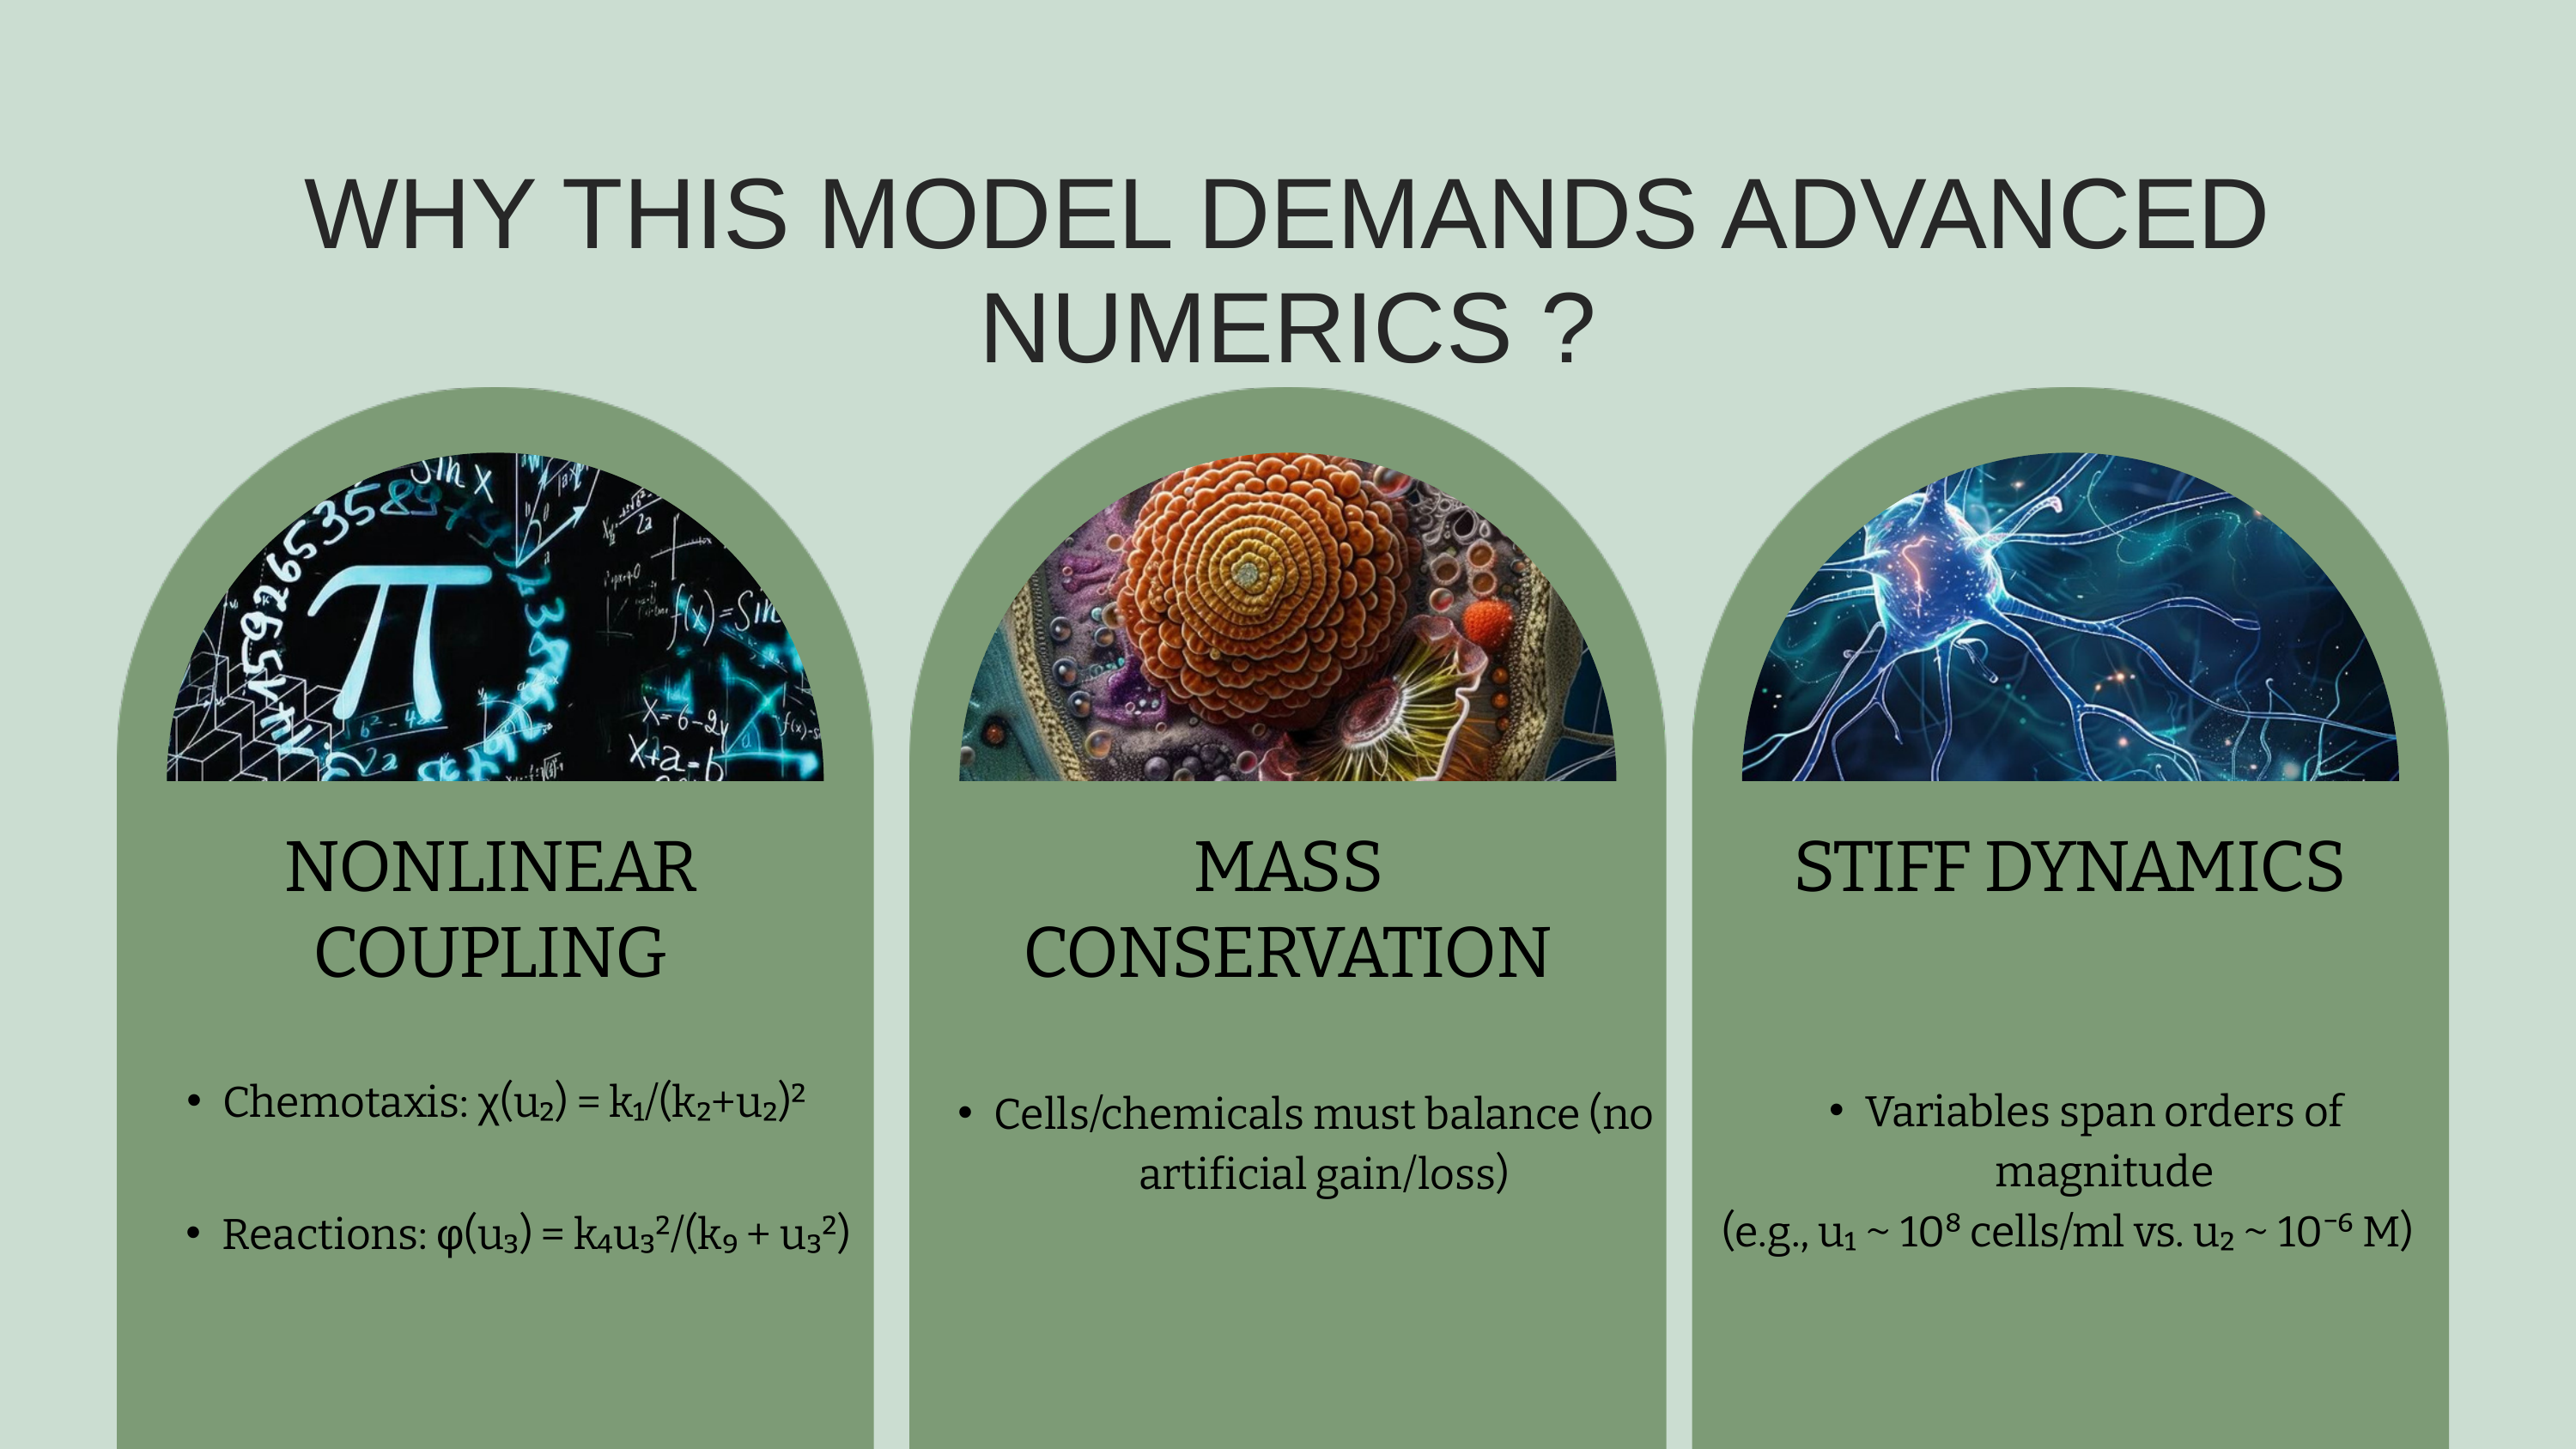

WHY THIS MODEL DEMANDS ADVANCED NUMERICS ?

NONLINEAR COUPLING
MASS CONSERVATION
STIFF DYNAMICS
Chemotaxis: χ(u₂) = k₁/(k₂+u₂)²
Variables span orders of magnitude
(e.g., u₁ ~ 10⁸ cells/ml vs. u₂ ~ 10⁻⁶ M)

Cells/chemicals must balance (no artificial gain/loss)
Reactions: φ(u₃) = k₄u₃²/(k₉ + u₃²)